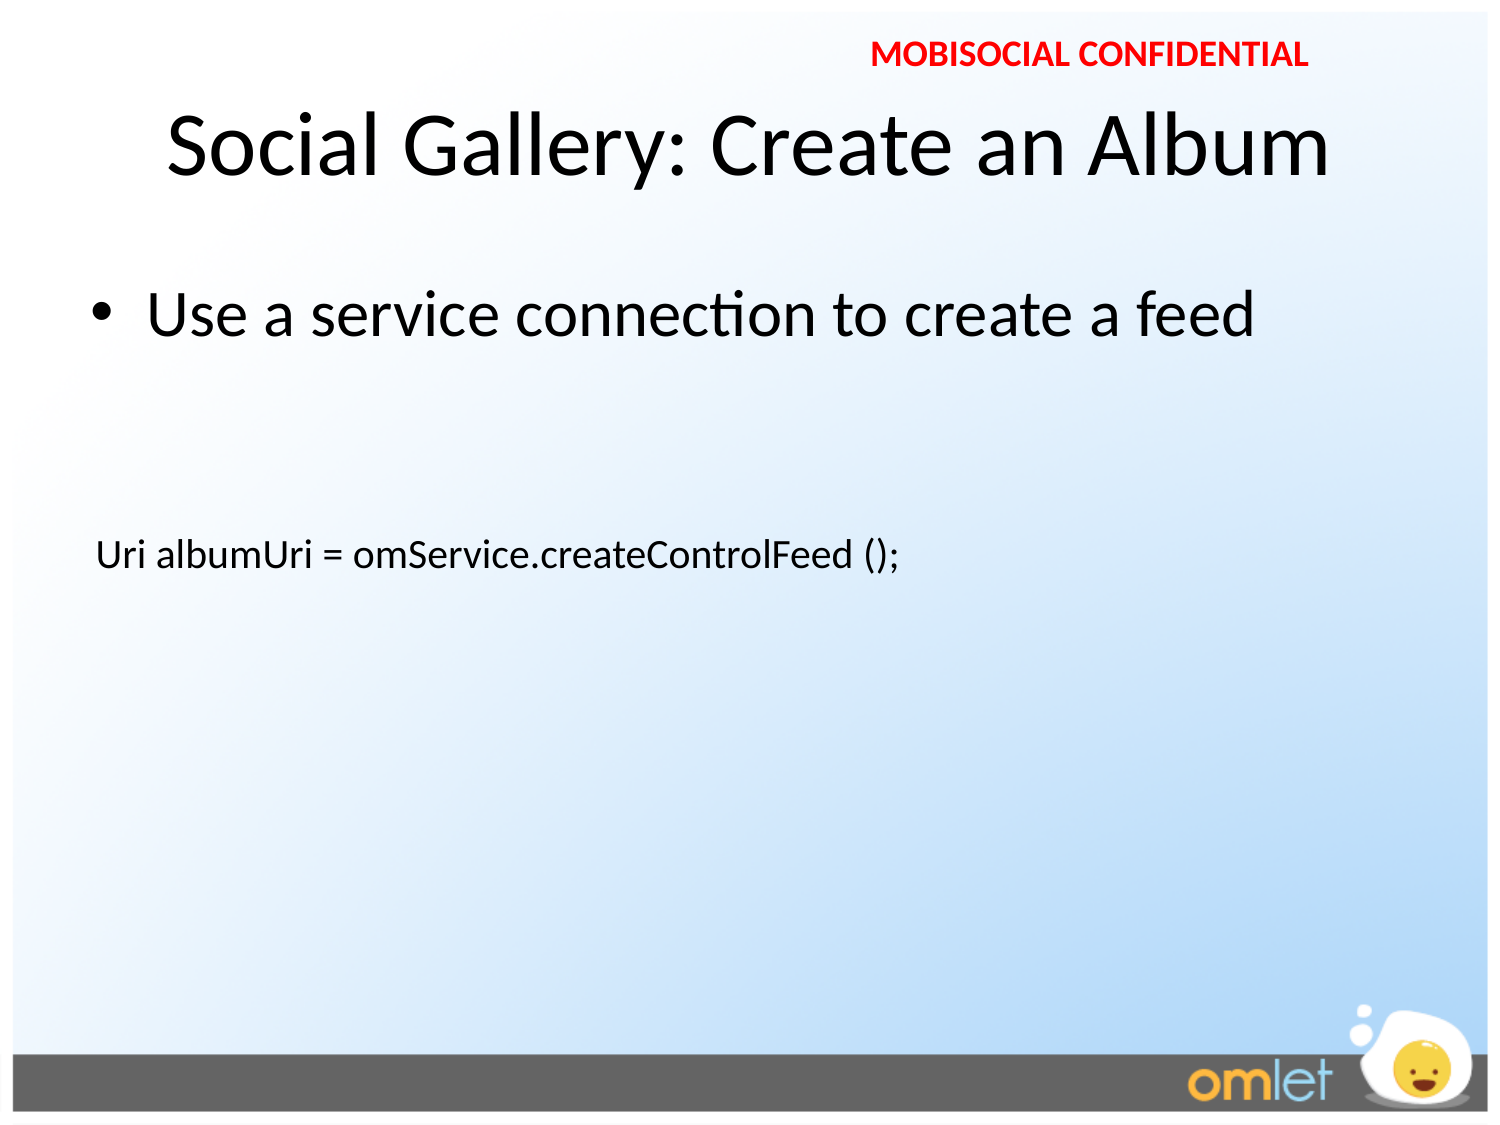

# Social Gallery: Create an Album
Use a service connection to create a feed
Uri albumUri = omService.createControlFeed ();